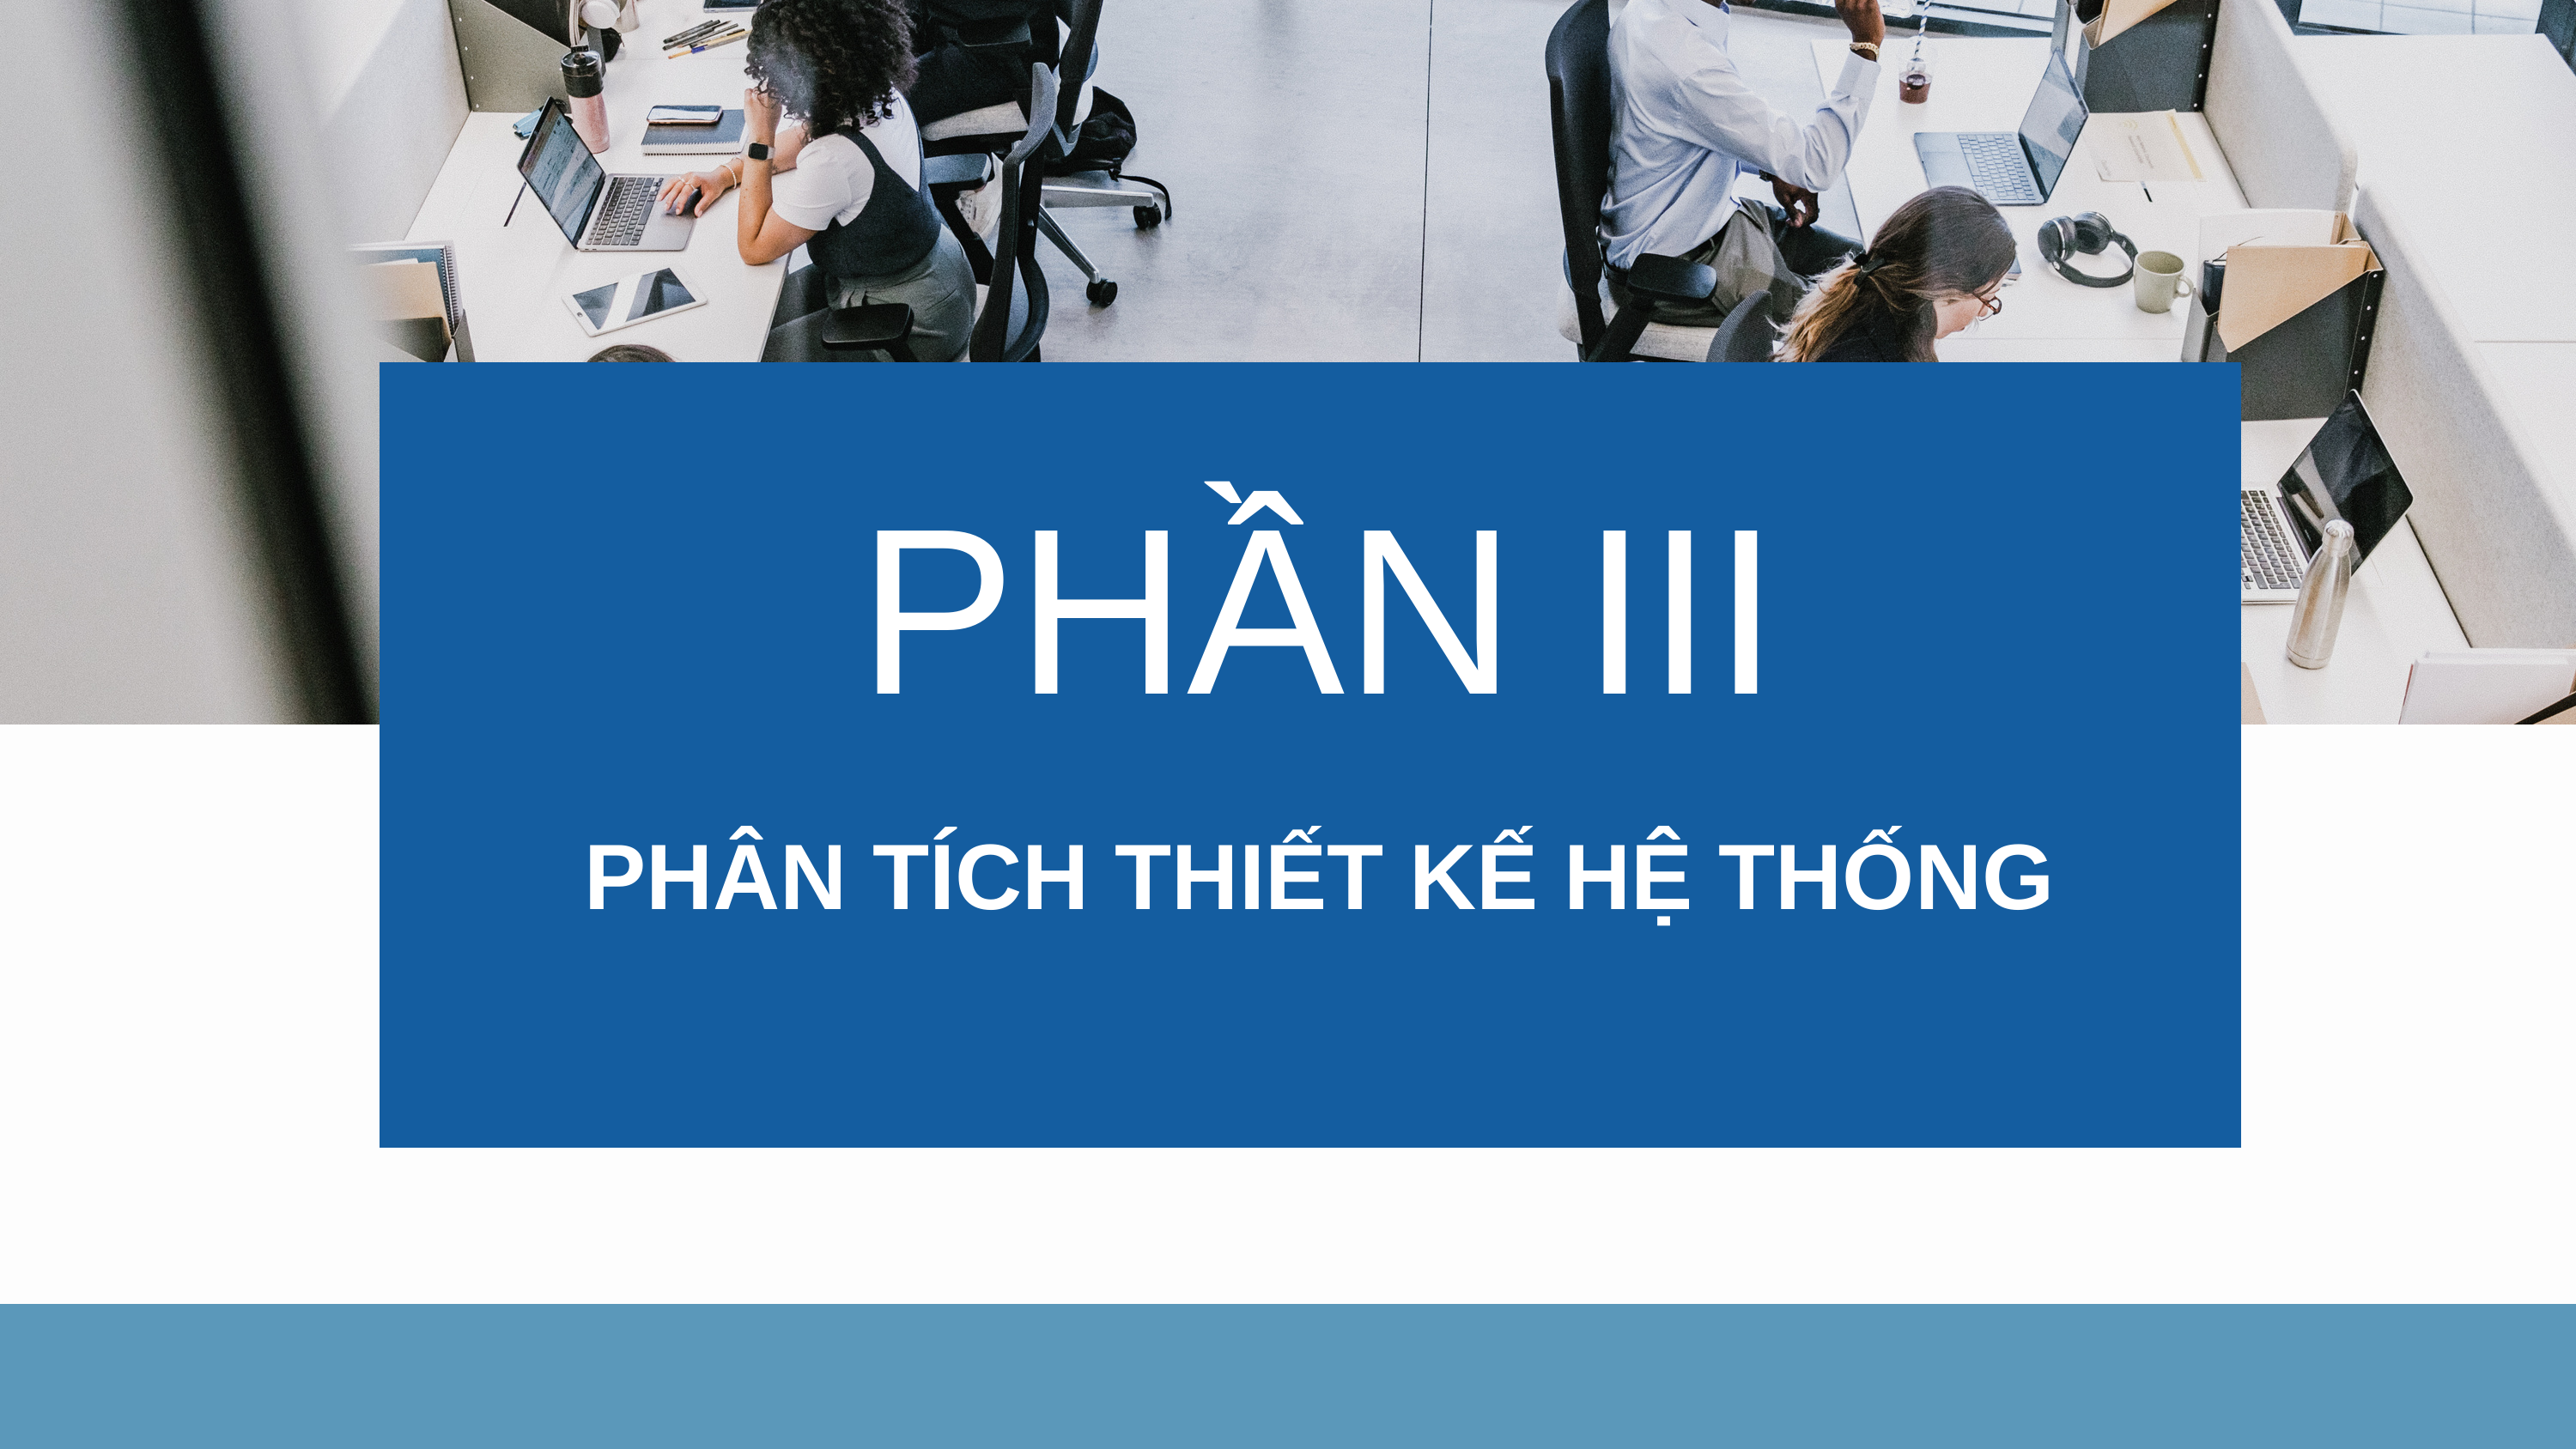

PHẦN III
PHÂN TÍCH THIẾT KẾ HỆ THỐNG